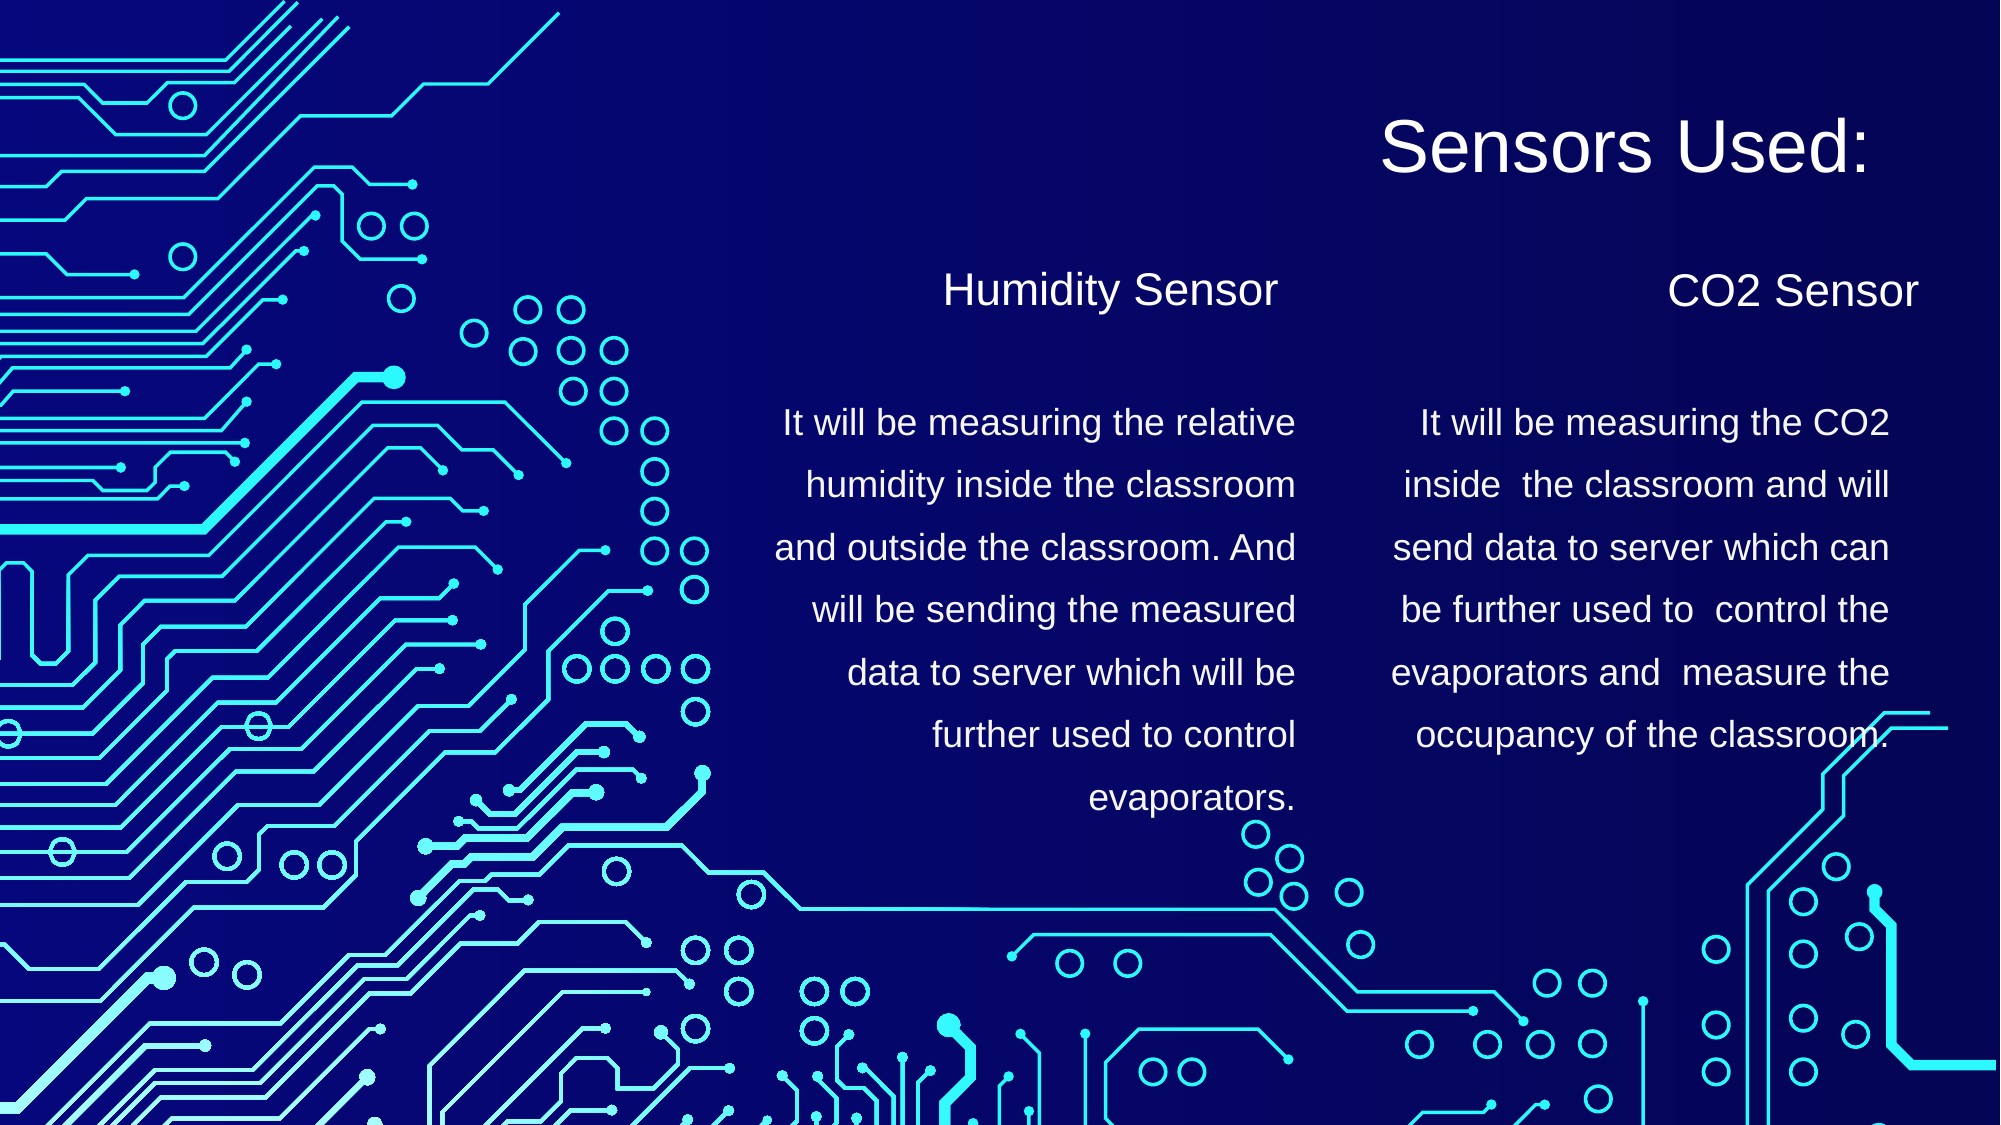

Sensors Used:
Humidity Sensor
CO2 Sensor
It will be measuring the relative humidity inside the classroom and outside the classroom. And will be sending the measured data to server which will be further used to control evaporators.
It will be measuring the CO2 inside  the classroom and will send data to server which can be further used to  control the evaporators and  measure the occupancy of the classroom.